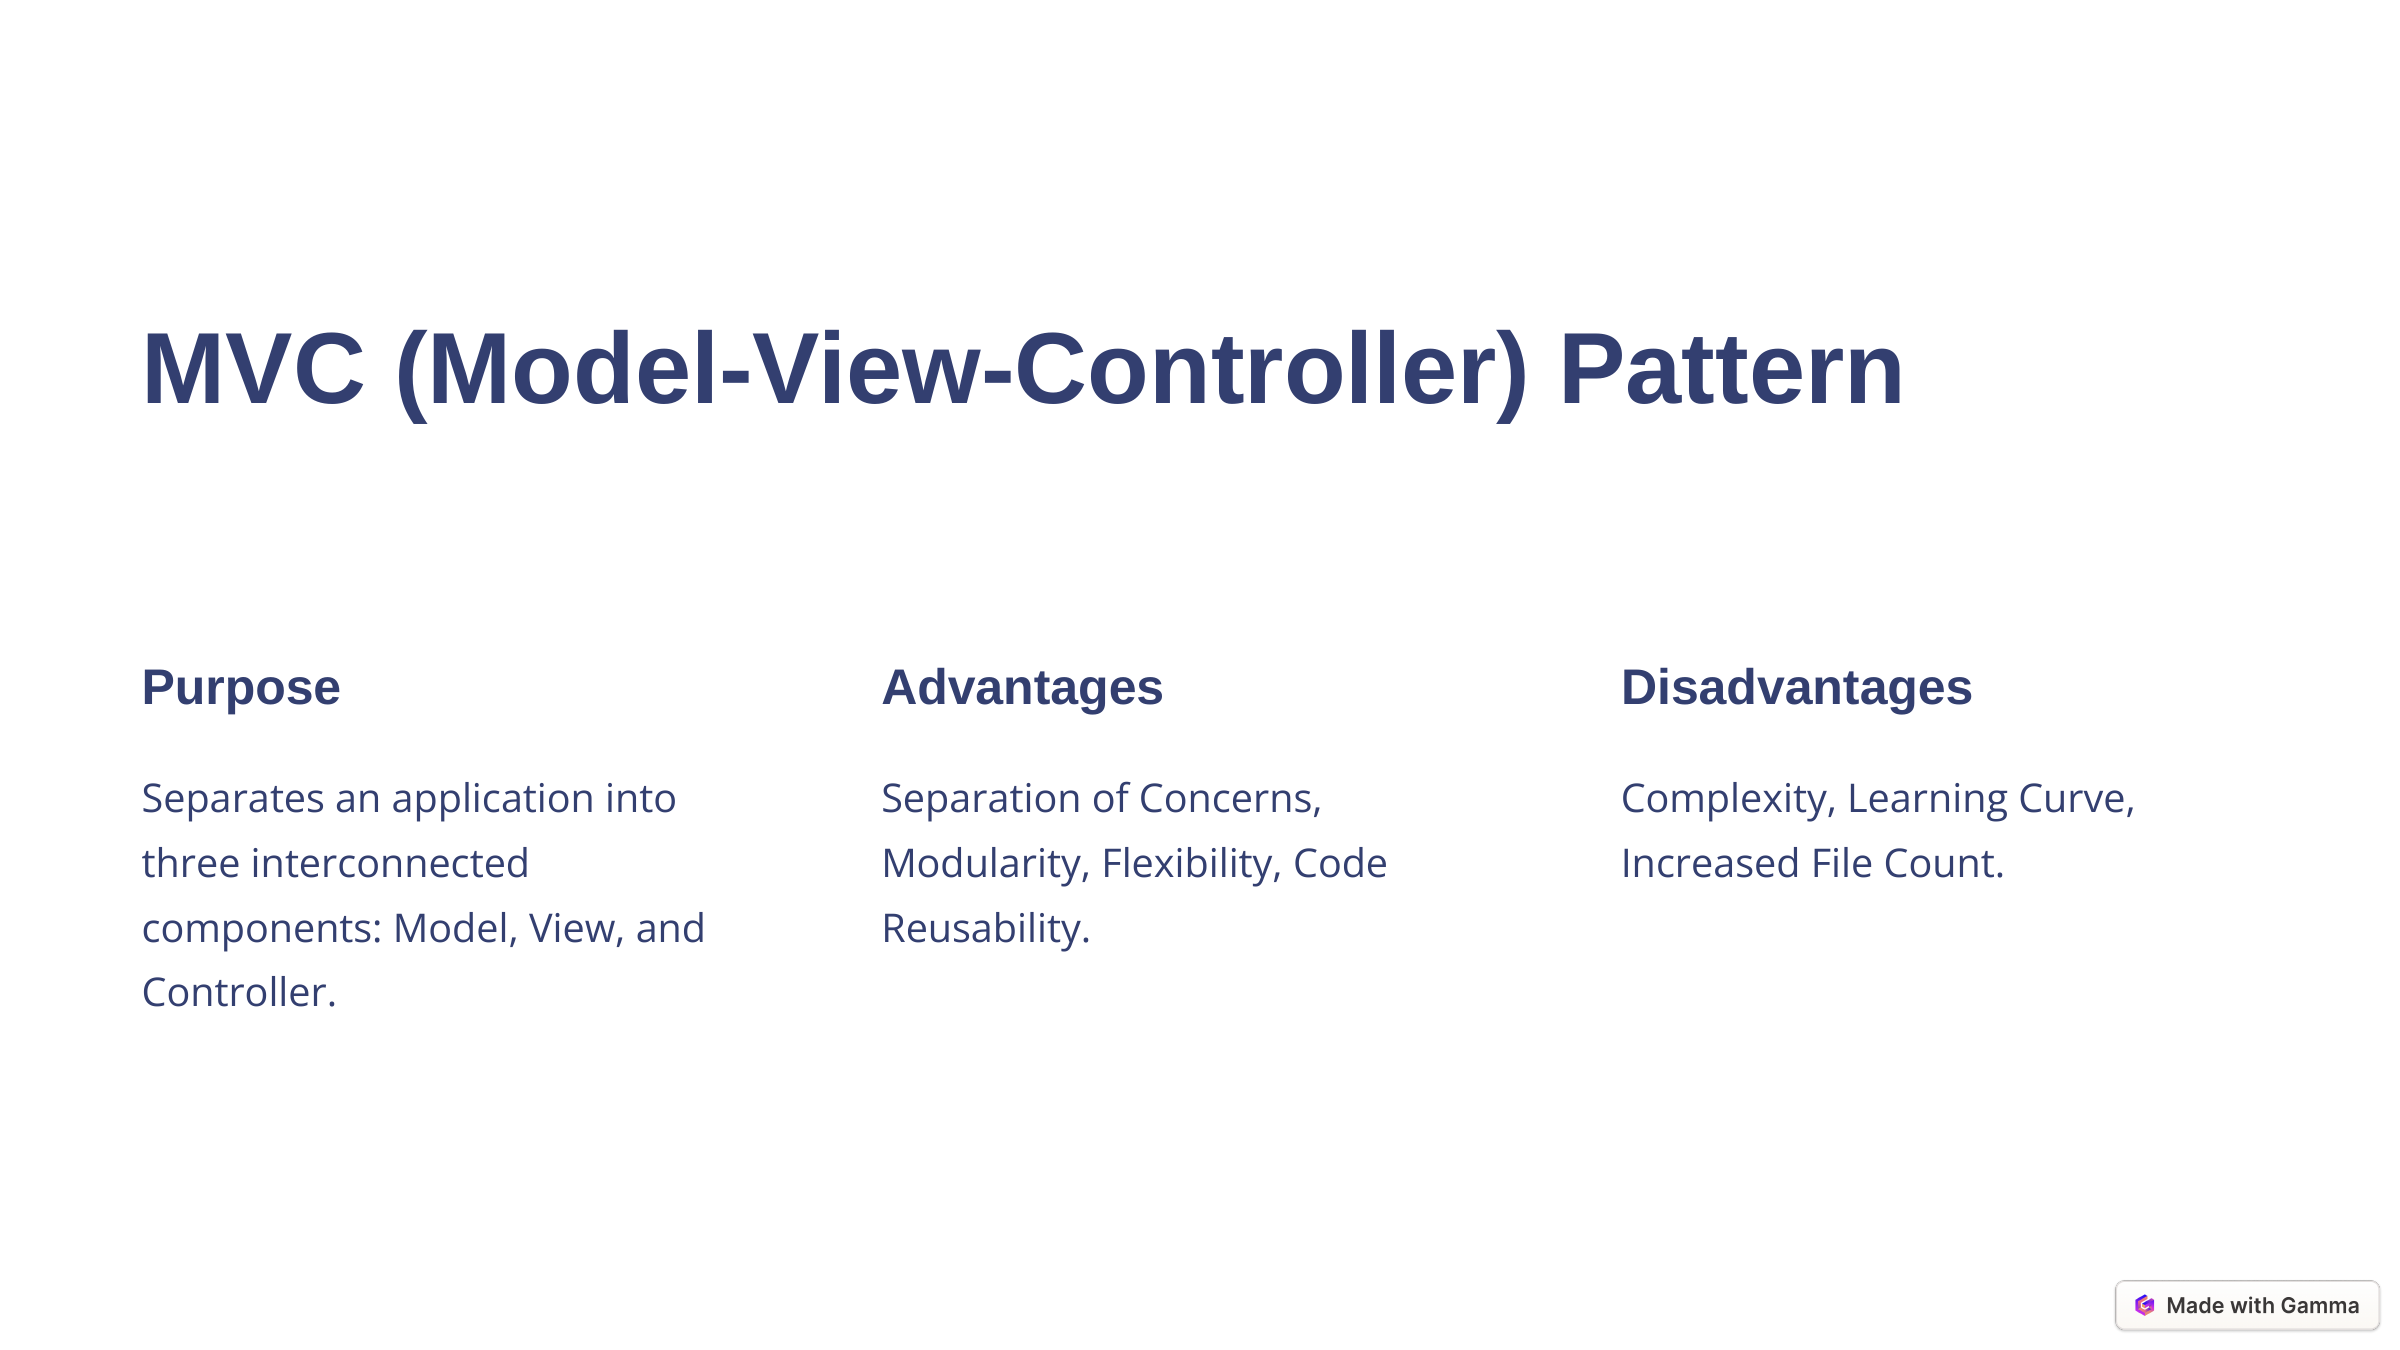

MVC (Model-View-Controller) Pattern
Purpose
Advantages
Disadvantages
Separates an application into three interconnected components: Model, View, and Controller.
Separation of Concerns, Modularity, Flexibility, Code Reusability.
Complexity, Learning Curve, Increased File Count.